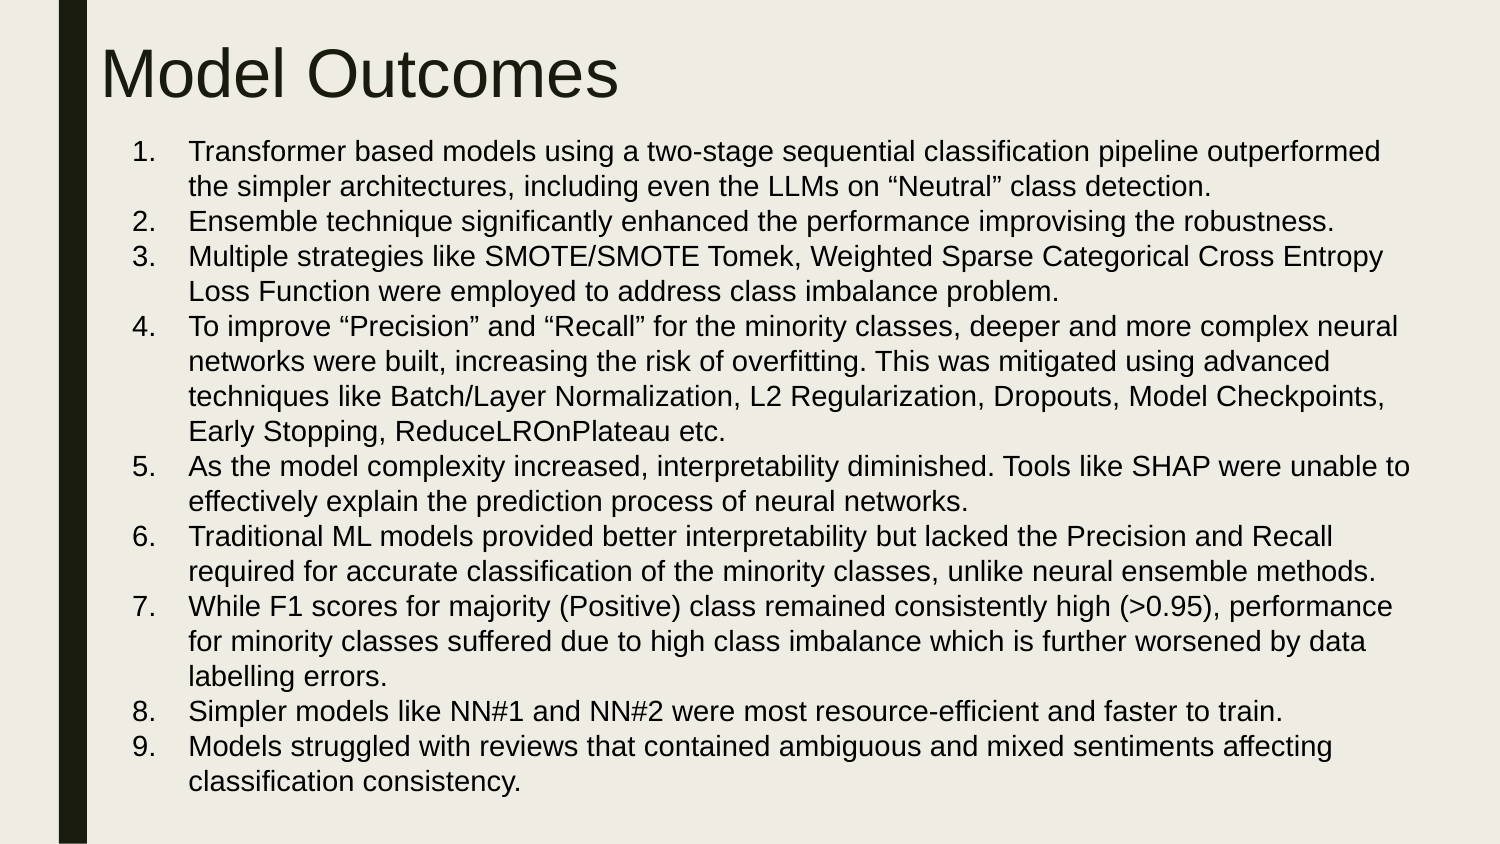

# Model Outcomes
Transformer based models using a two-stage sequential classification pipeline outperformed the simpler architectures, including even the LLMs on “Neutral” class detection.
Ensemble technique significantly enhanced the performance improvising the robustness.
Multiple strategies like SMOTE/SMOTE Tomek, Weighted Sparse Categorical Cross Entropy Loss Function were employed to address class imbalance problem.
To improve “Precision” and “Recall” for the minority classes, deeper and more complex neural networks were built, increasing the risk of overfitting. This was mitigated using advanced techniques like Batch/Layer Normalization, L2 Regularization, Dropouts, Model Checkpoints, Early Stopping, ReduceLROnPlateau etc.
As the model complexity increased, interpretability diminished. Tools like SHAP were unable to effectively explain the prediction process of neural networks.
Traditional ML models provided better interpretability but lacked the Precision and Recall required for accurate classification of the minority classes, unlike neural ensemble methods.
While F1 scores for majority (Positive) class remained consistently high (>0.95), performance for minority classes suffered due to high class imbalance which is further worsened by data labelling errors.
Simpler models like NN#1 and NN#2 were most resource-efficient and faster to train.
Models struggled with reviews that contained ambiguous and mixed sentiments affecting classification consistency.